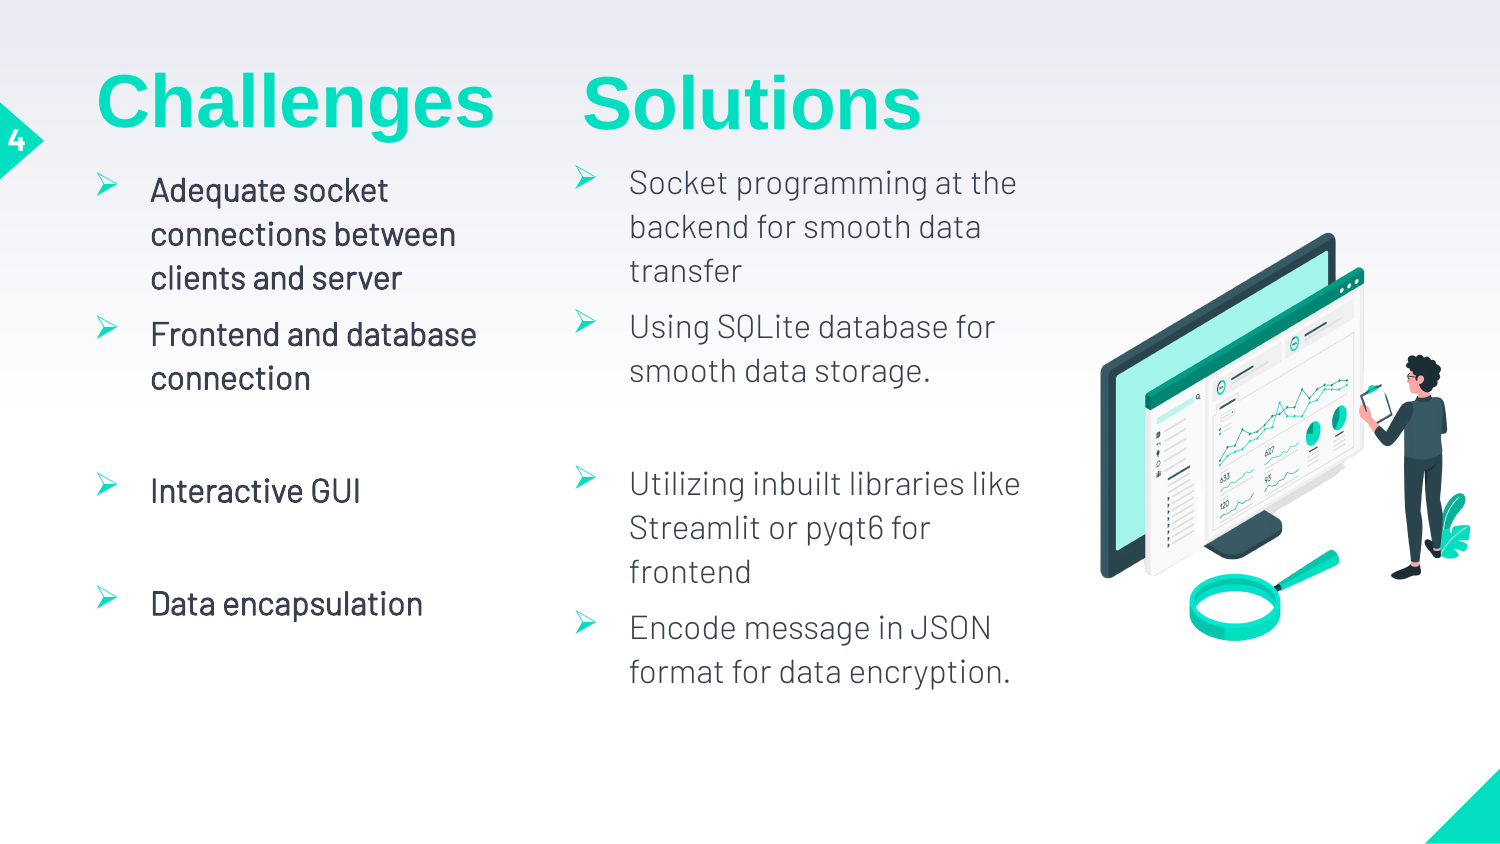

# Challenges
Solutions
4
Socket programming at the backend for smooth data transfer
Using SQLite database for smooth data storage.

Utilizing inbuilt libraries like Streamlit or pyqt6 for frontend
Encode message in JSON format for data encryption.

Adequate socket connections between clients and server
Frontend and database connection

Interactive GUI

Data encapsulation

7